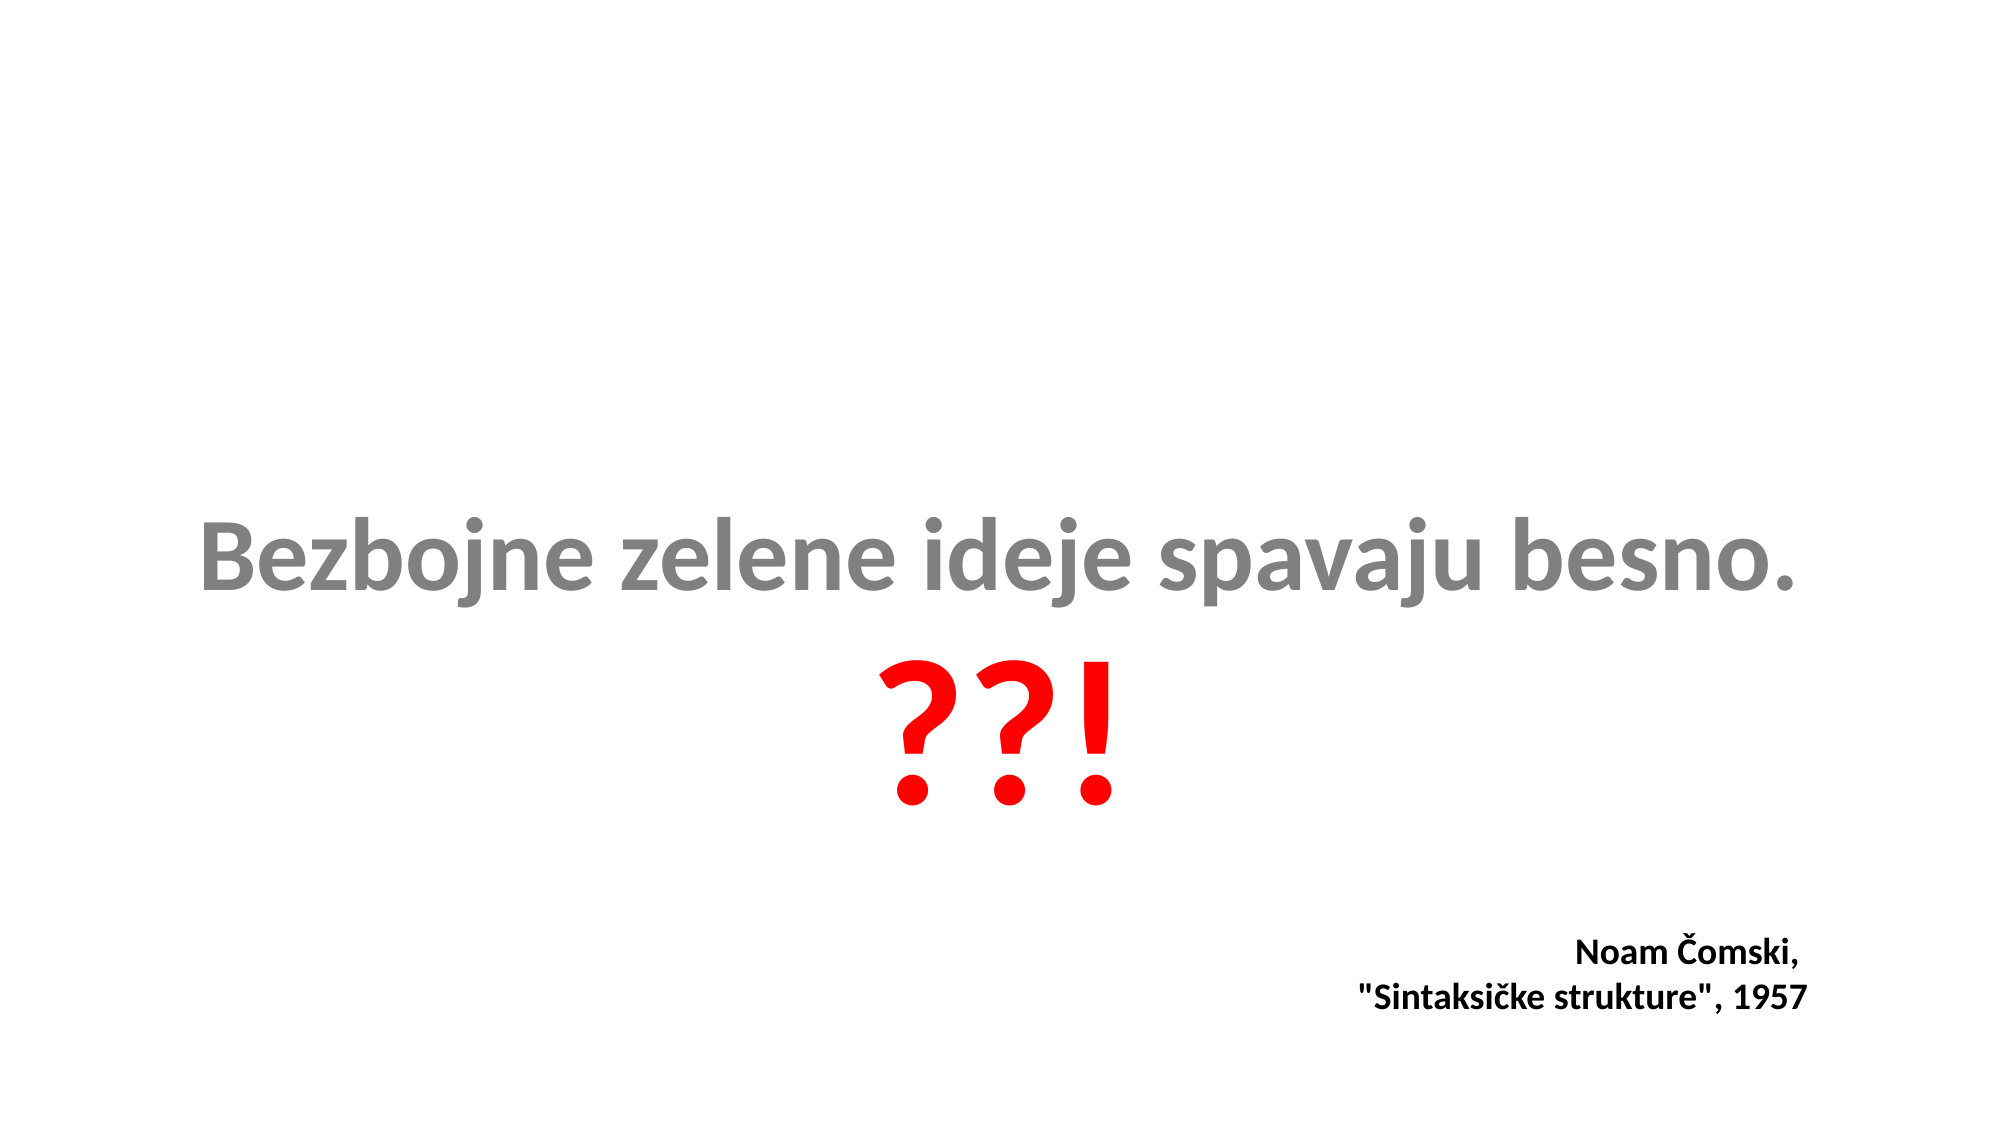

Bezbojne zelene ideje spavaju besno.
??!
Noam Čomski,
"Sintaksičke strukture", 1957